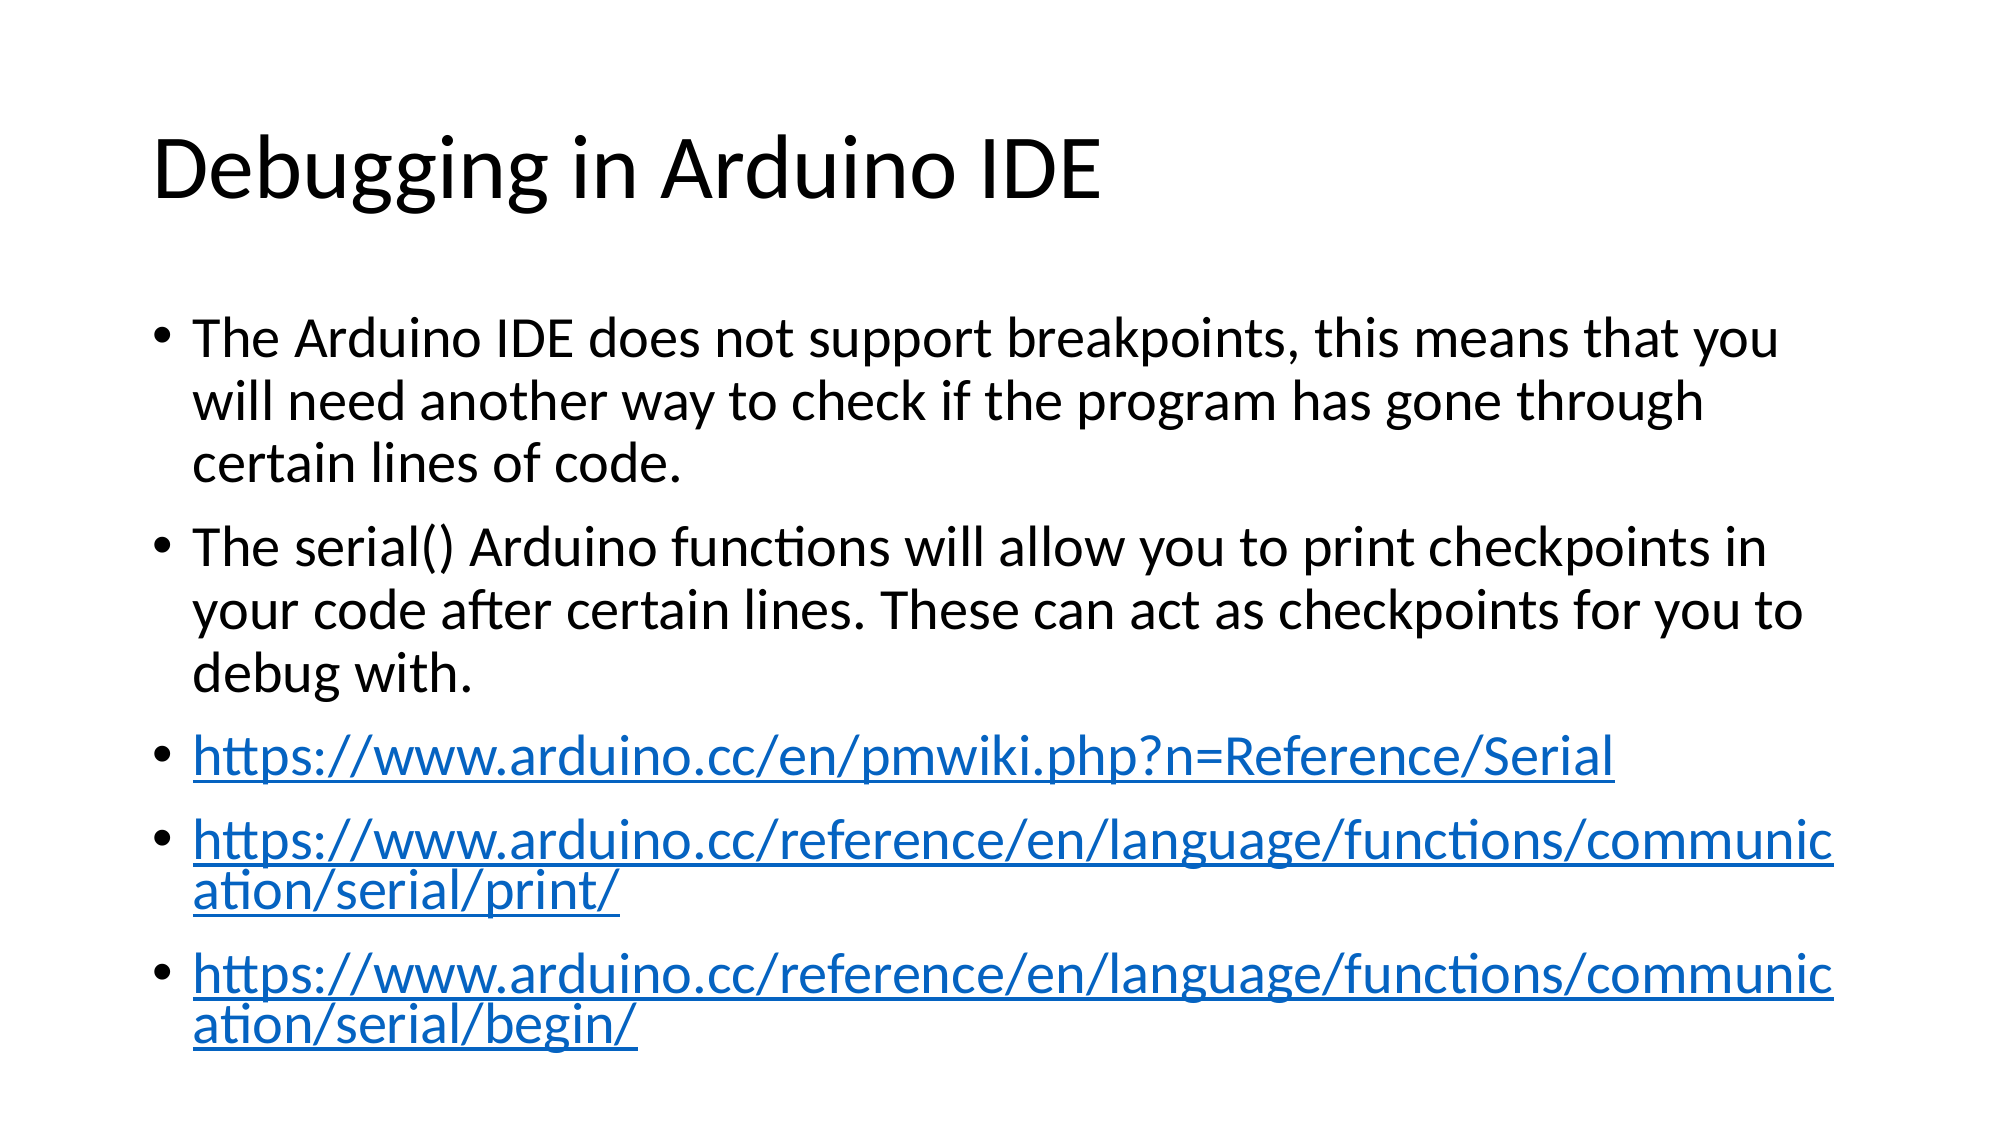

# Debugging in Arduino IDE
The Arduino IDE does not support breakpoints, this means that you will need another way to check if the program has gone through certain lines of code.
The serial() Arduino functions will allow you to print checkpoints in your code after certain lines. These can act as checkpoints for you to debug with.
https://www.arduino.cc/en/pmwiki.php?n=Reference/Serial
https://www.arduino.cc/reference/en/language/functions/communication/serial/print/
https://www.arduino.cc/reference/en/language/functions/communication/serial/begin/